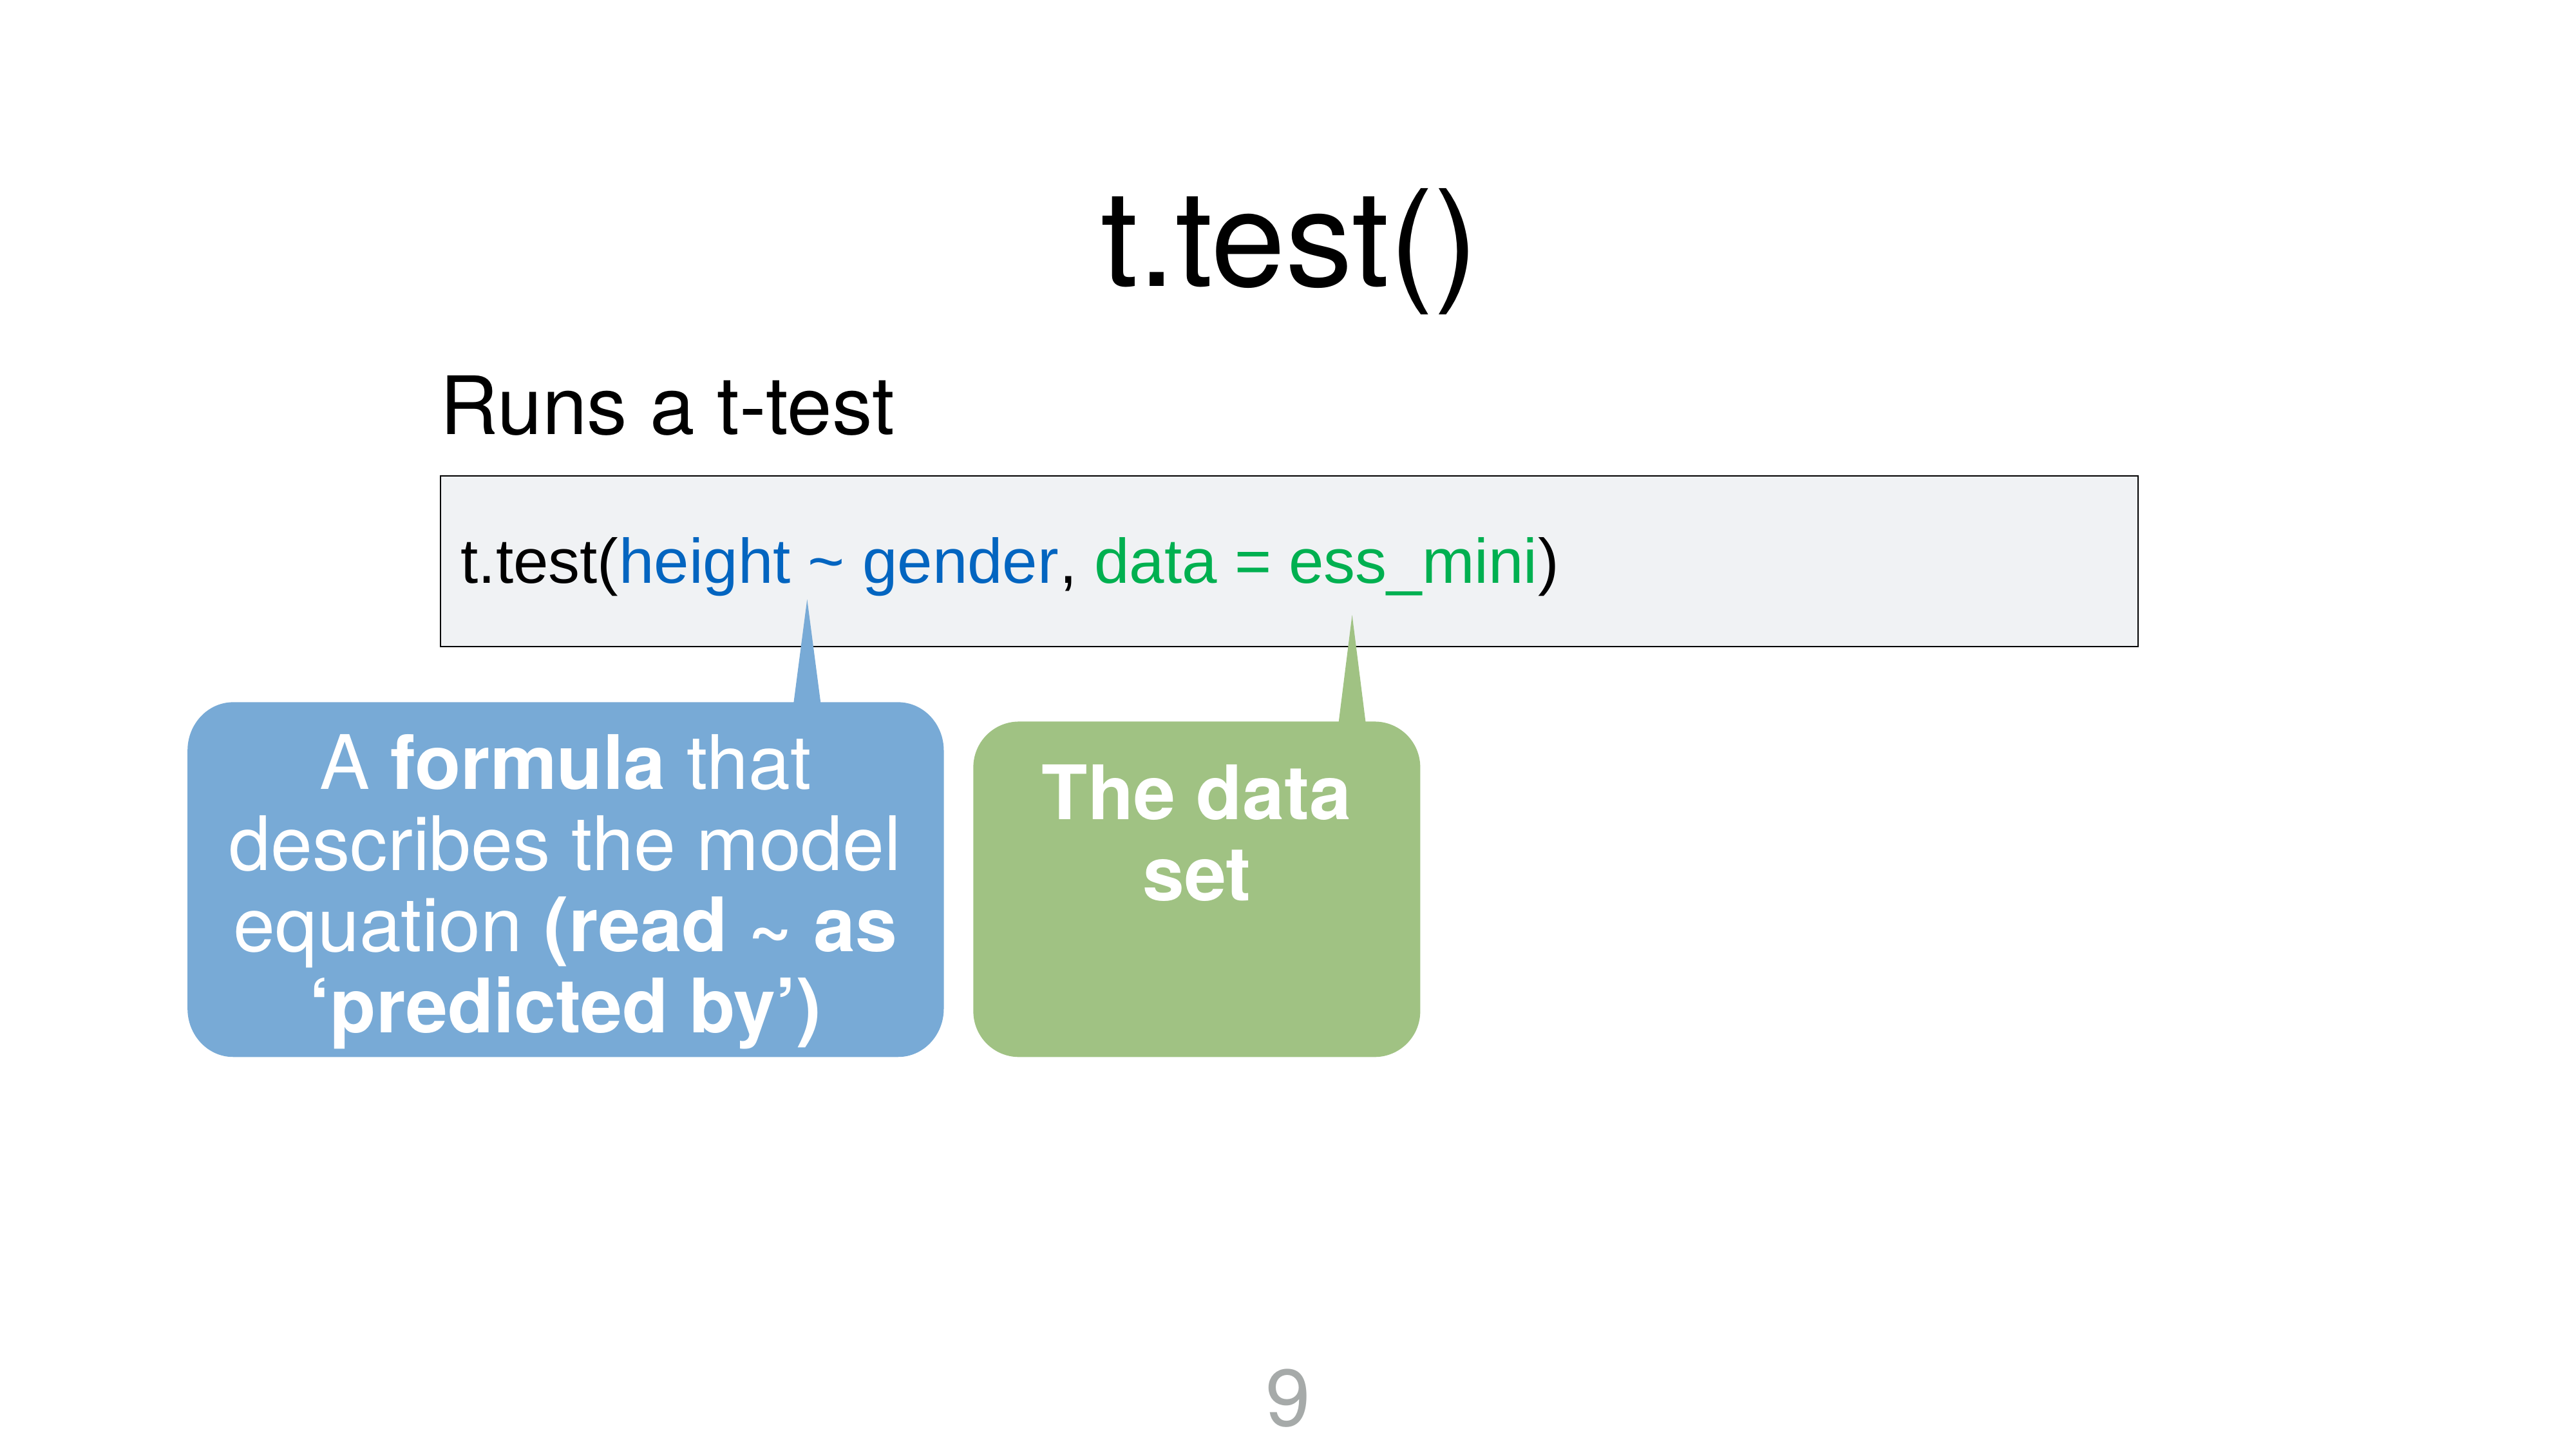

t.test()
Runs a t-test

t.test(height ~ gender, data = ess_mini)
A formula that describes the model equation (read ~ as ‘predicted by’)
The data set
9